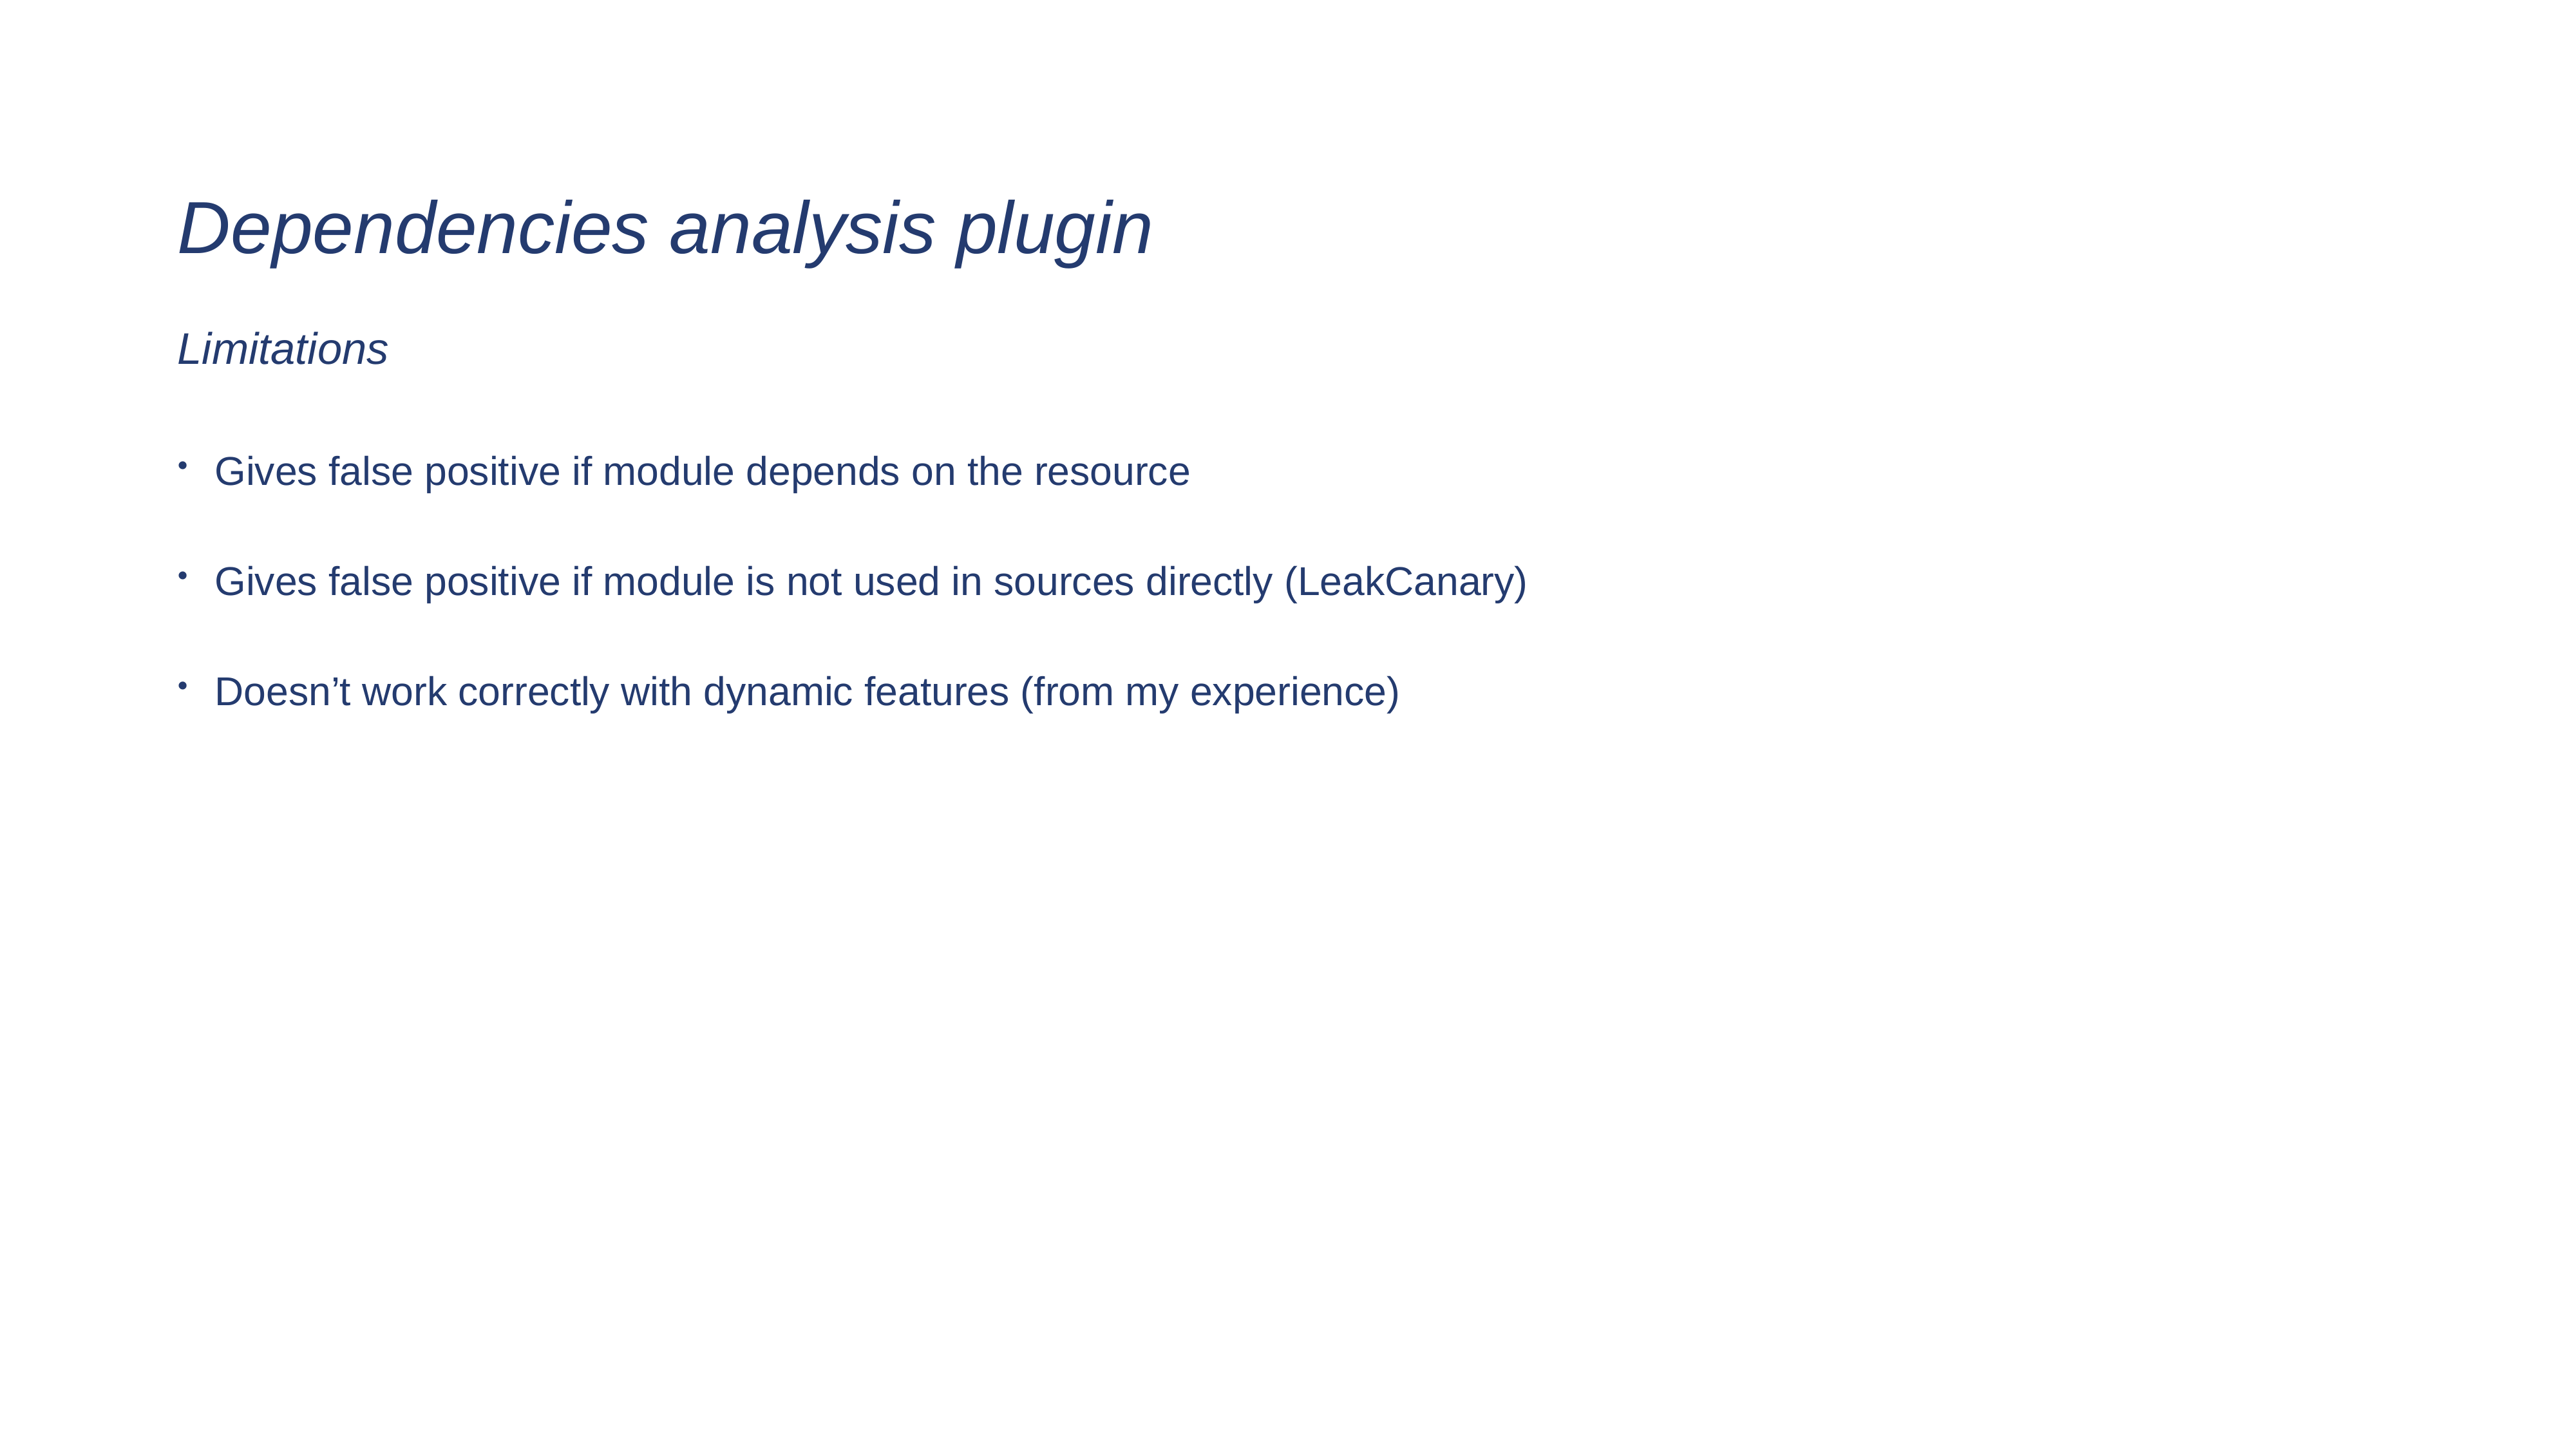

Dependencies analysis plugin
Limitations
Gives false positive if module depends on the resource
Gives false positive if module is not used in sources directly (LeakCanary)
Doesn’t work correctly with dynamic features (from my experience)